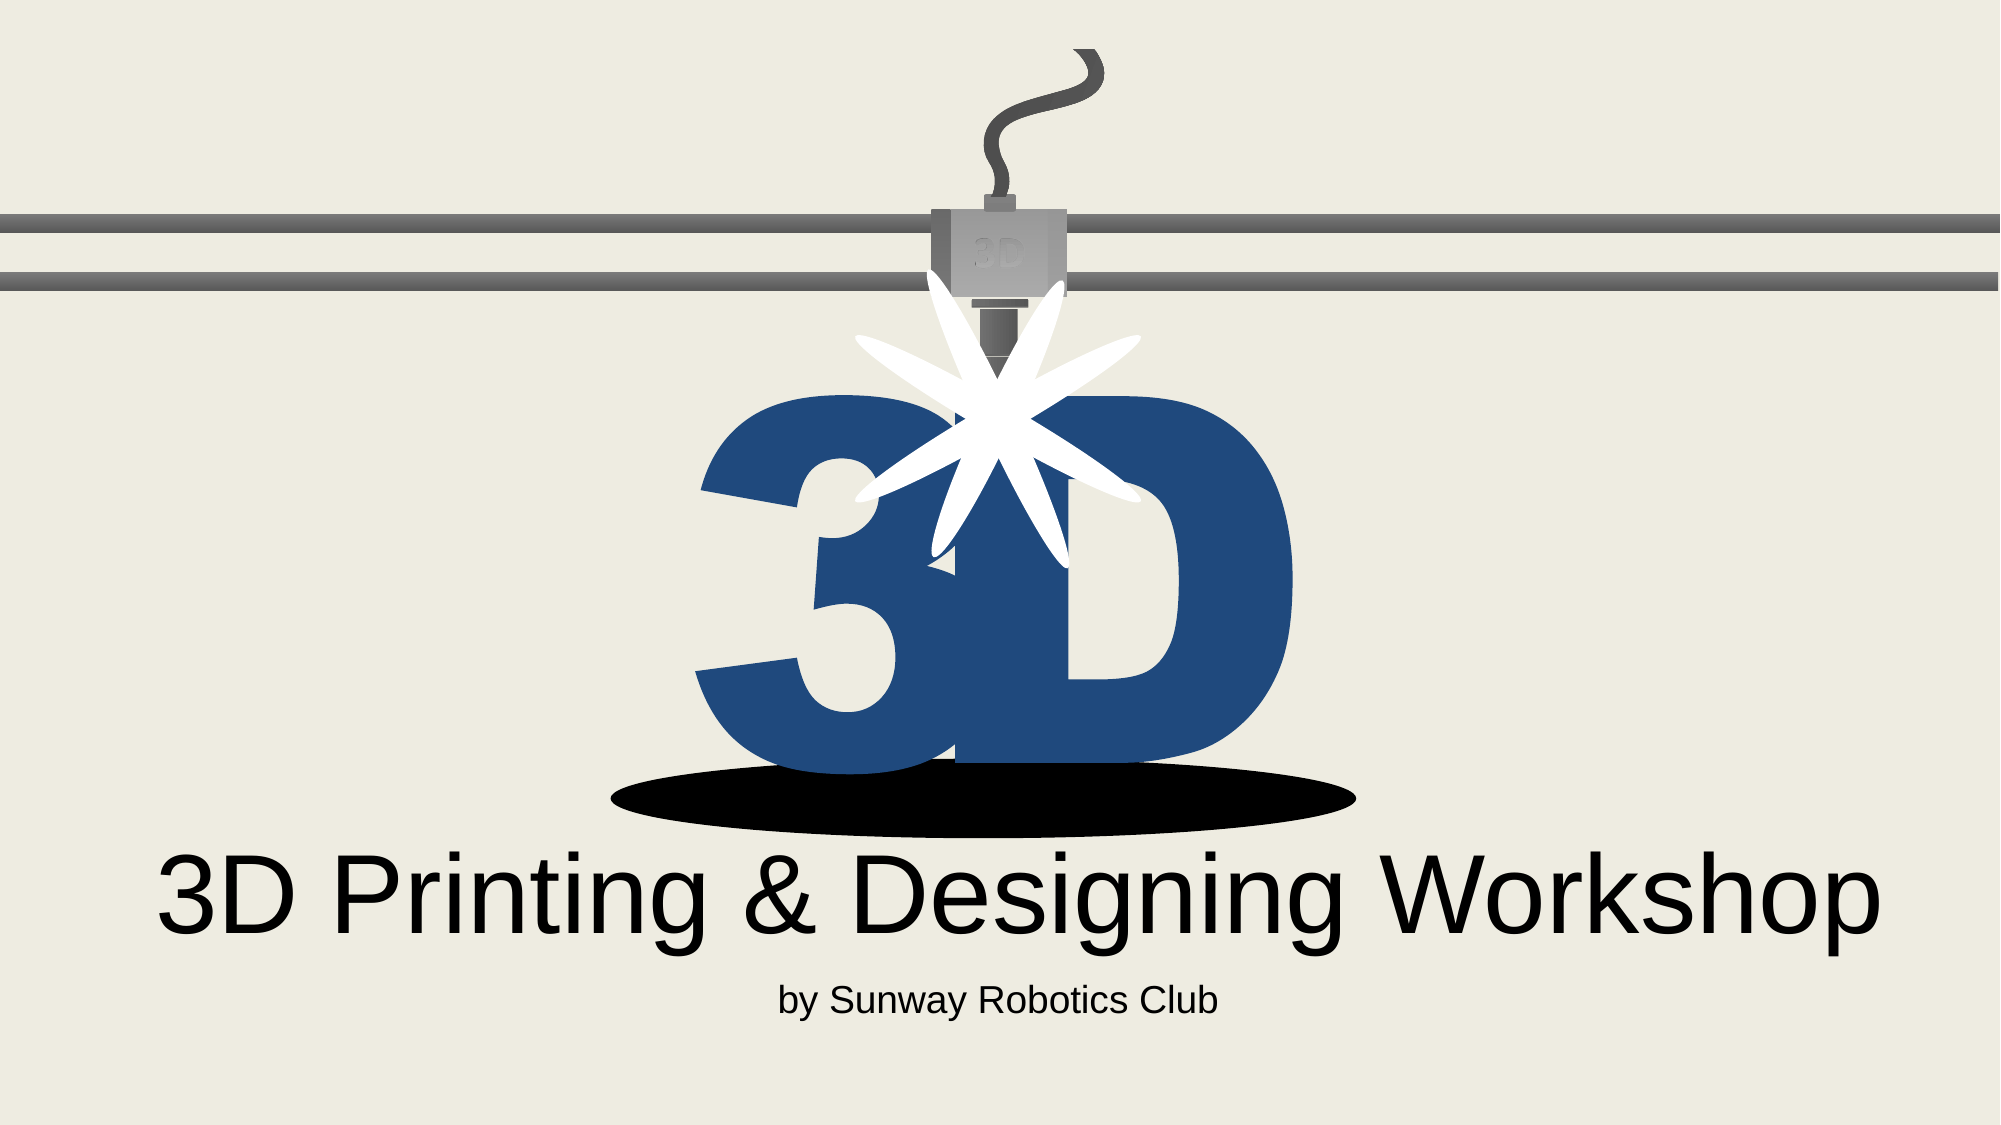

3D Printing & Designing Workshop
by Sunway Robotics Club